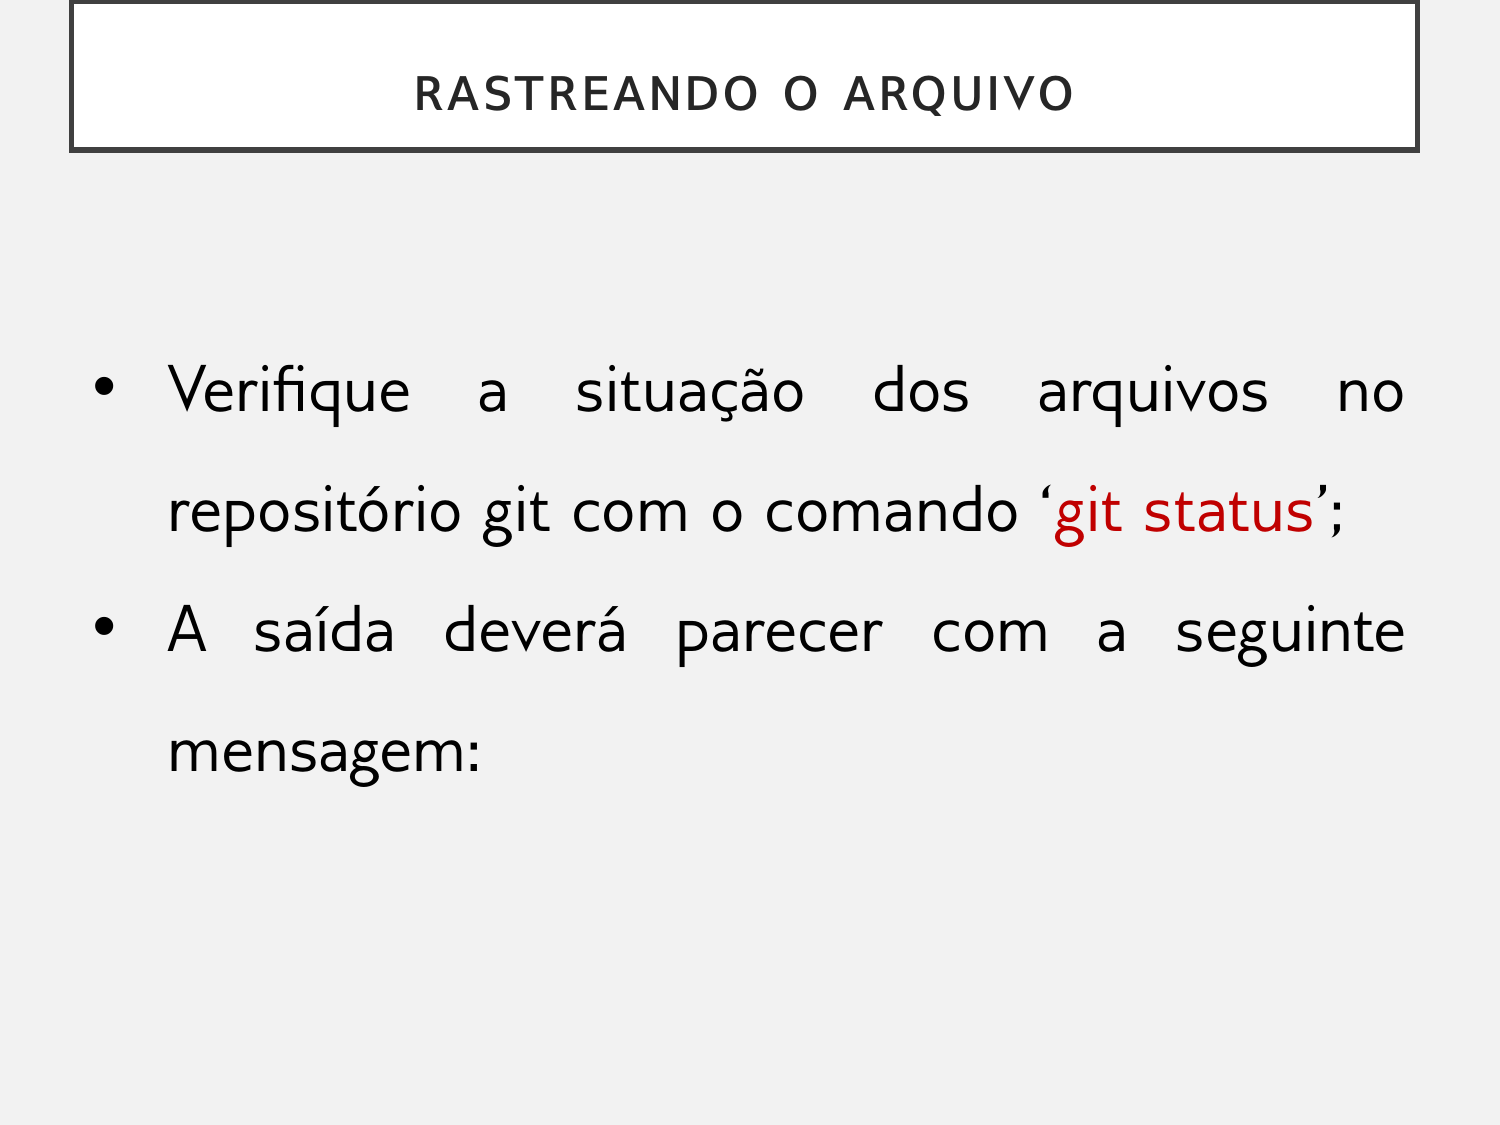

# RASTREANDO O ARQUIVO

Verifique a situação dos arquivos no repositório git com o comando ‘git status’;
A saída deverá parecer com a seguinte mensagem: